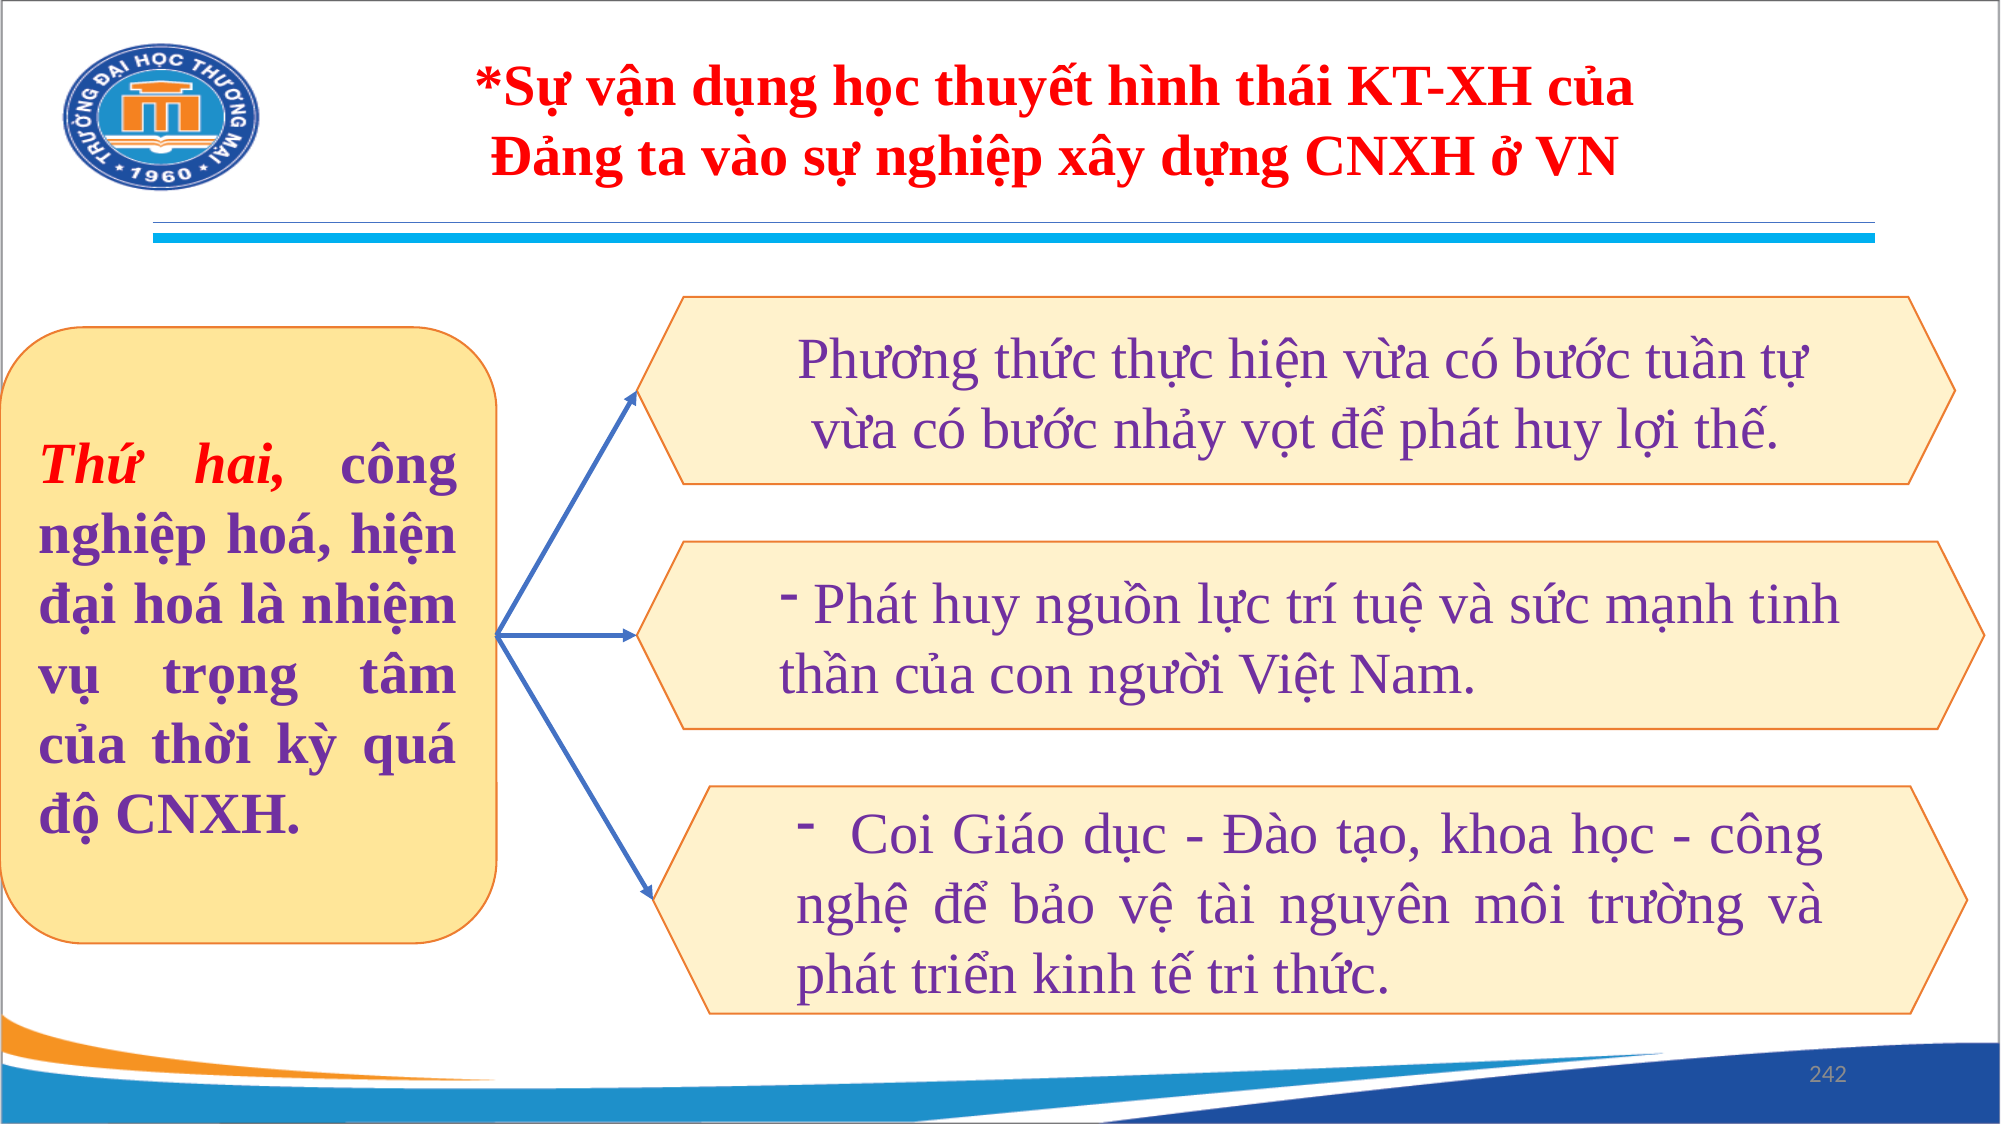

*Sự vận dụng học thuyết hình thái KT-XH của Đảng ta vào sự nghiệp xây dựng CNXH ở VN
 Phương thức thực hiện vừa có bước tuần tự vừa có bước nhảy vọt để phát huy lợi thế.
Thứ hai, công nghiệp hoá, hiện đại hoá là nhiệm vụ trọng tâm của thời kỳ quá độ CNXH.
 Phát huy nguồn lực trí tuệ và sức mạnh tinh thần của con người Việt Nam.
  Coi Giáo dục - Đào tạo, khoa học - công nghệ để bảo vệ tài nguyên môi trường và phát triển kinh tế tri thức.
242